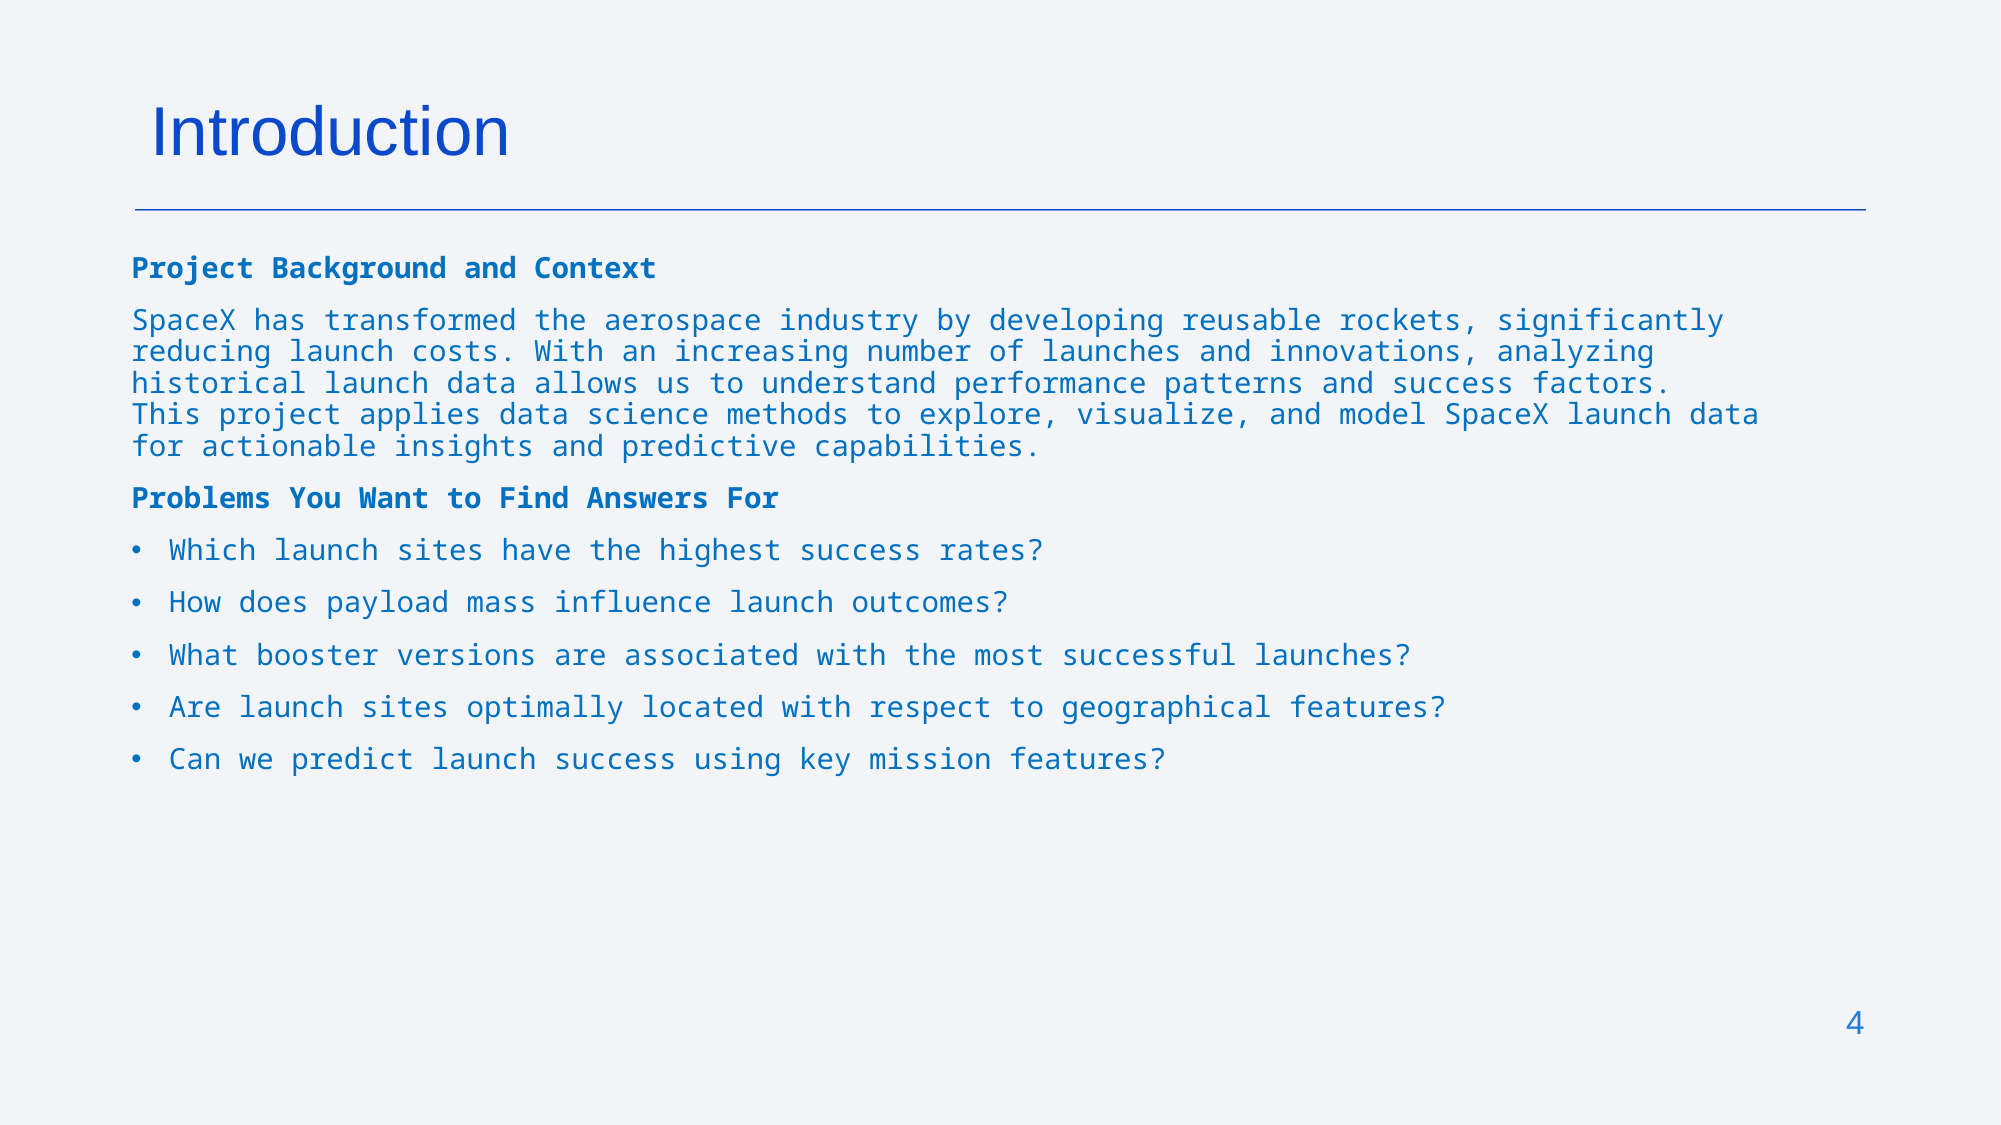

Introduction
Project Background and Context
SpaceX has transformed the aerospace industry by developing reusable rockets, significantly reducing launch costs. With an increasing number of launches and innovations, analyzing historical launch data allows us to understand performance patterns and success factors.
This project applies data science methods to explore, visualize, and model SpaceX launch data for actionable insights and predictive capabilities.
Problems You Want to Find Answers For
Which launch sites have the highest success rates?
How does payload mass influence launch outcomes?
What booster versions are associated with the most successful launches?
Are launch sites optimally located with respect to geographical features?
Can we predict launch success using key mission features?
4